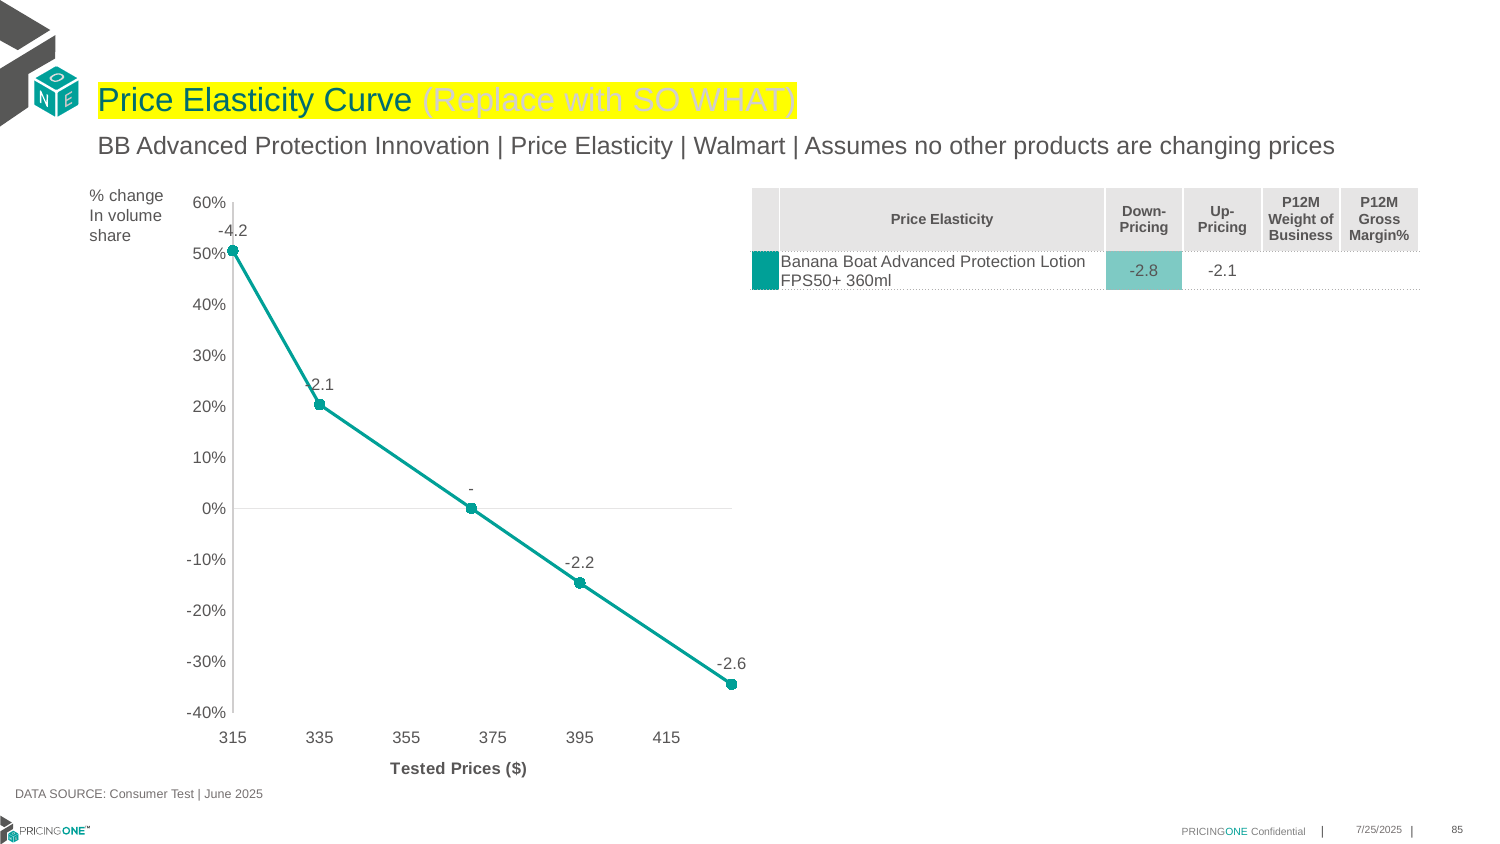

# Price Elasticity Curve (Replace with SO WHAT)
BB Advanced Protection Innovation | Price Elasticity | Walmart | Assumes no other products are changing prices
% change In volume share
|  | Price Elasticity | Down-Pricing | Up-Pricing | P12M Weight of Business | P12M Gross Margin% |
| --- | --- | --- | --- | --- | --- |
|  | Banana Boat Advanced Protection Lotion FPS50+ 360ml | -2.8 | -2.1 |  |  |

### Chart

| Category | Banana Boat Advanced Protection Lotion FPS50+ 360ml |
|---|---|
DATA SOURCE: Consumer Test | June 2025

7/25/2025
85